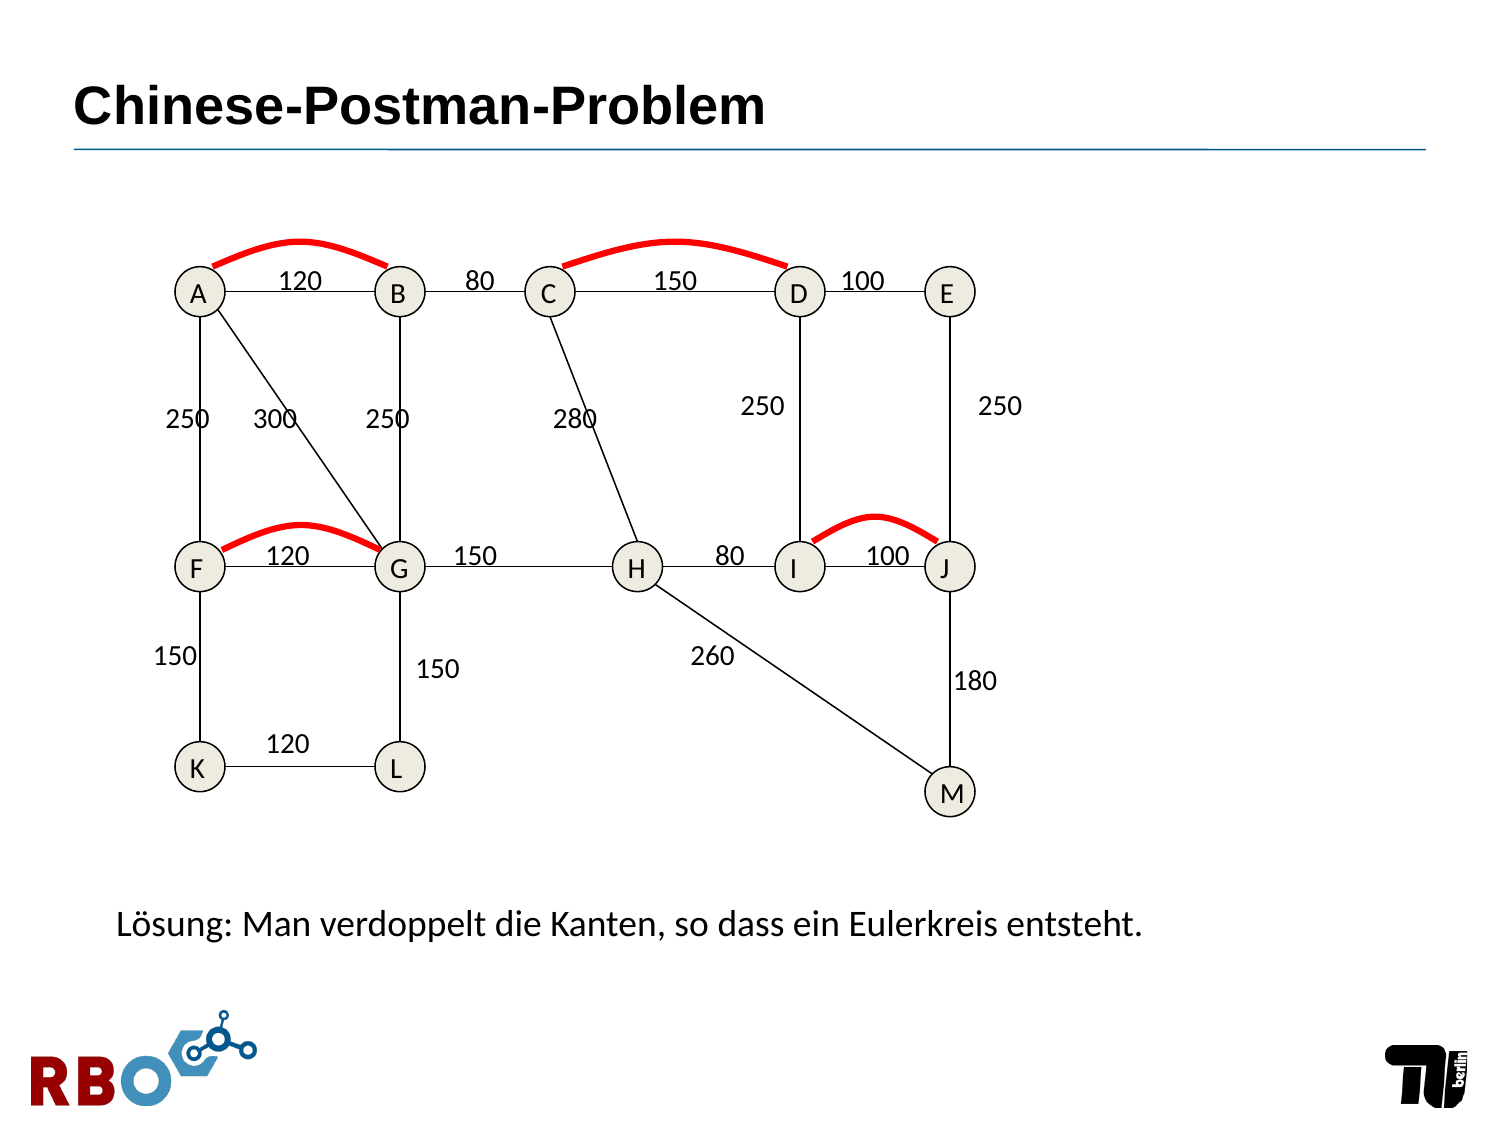

# Chinese-Postman-Problem

120
80
150
100

C

A

B

D

E
250
250
250
300
250
280

120
150
80
100

F

G

H

I

J
150
260
150
180
120

K

L

M
Lösung: Man verdoppelt die Kanten, so dass ein Eulerkreis entsteht.